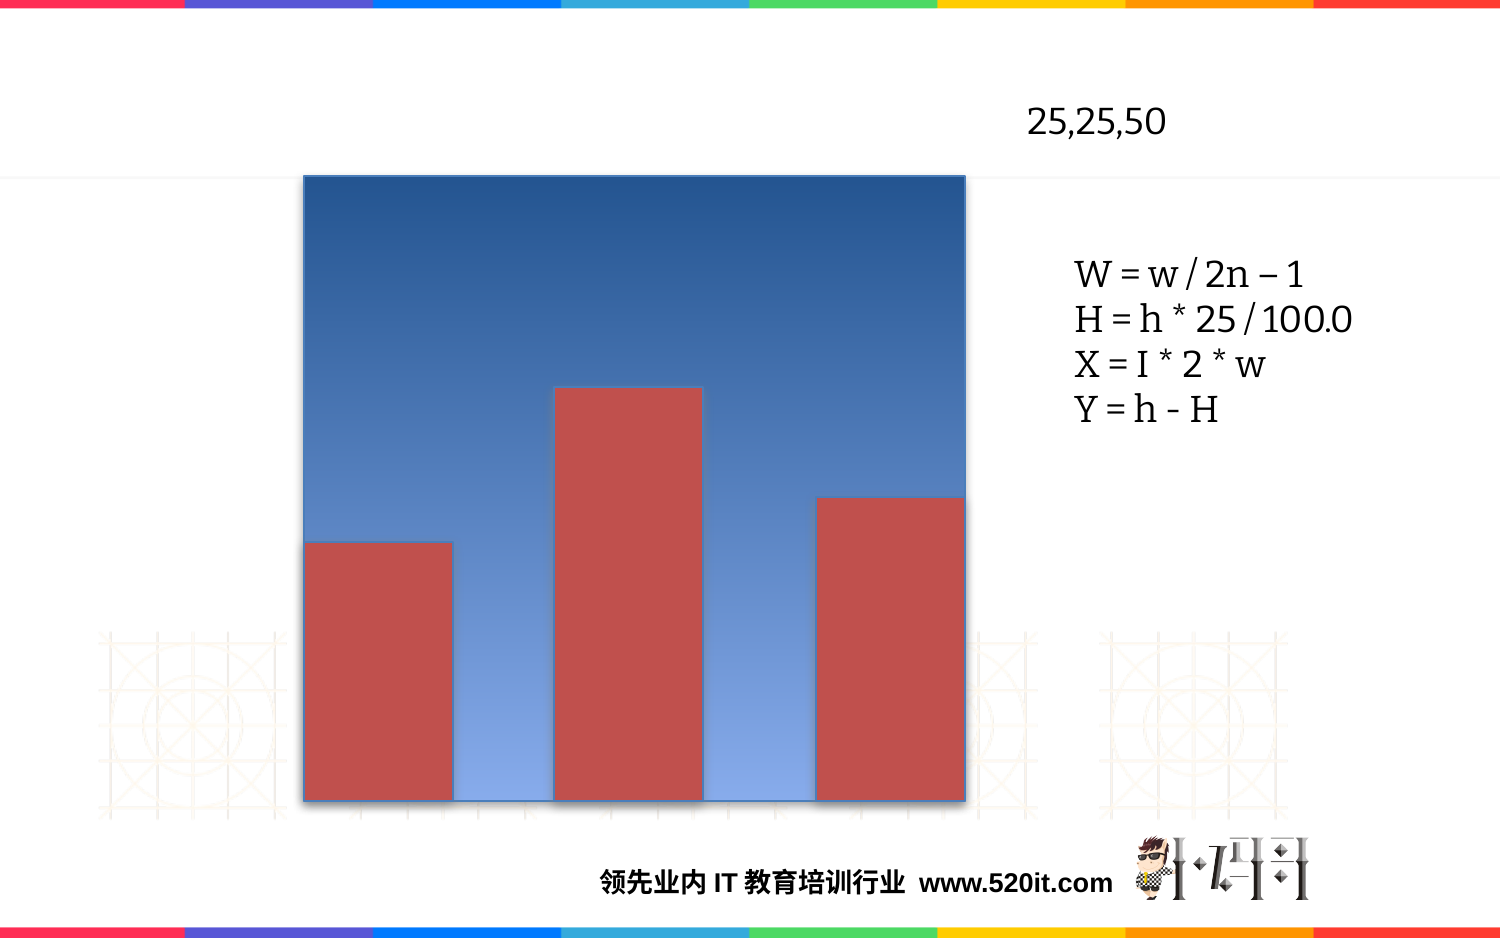

25,25,50

W = w / 2n – 1
H = h * 25 / 100.0
X = I * 2 * w
Y = h - H